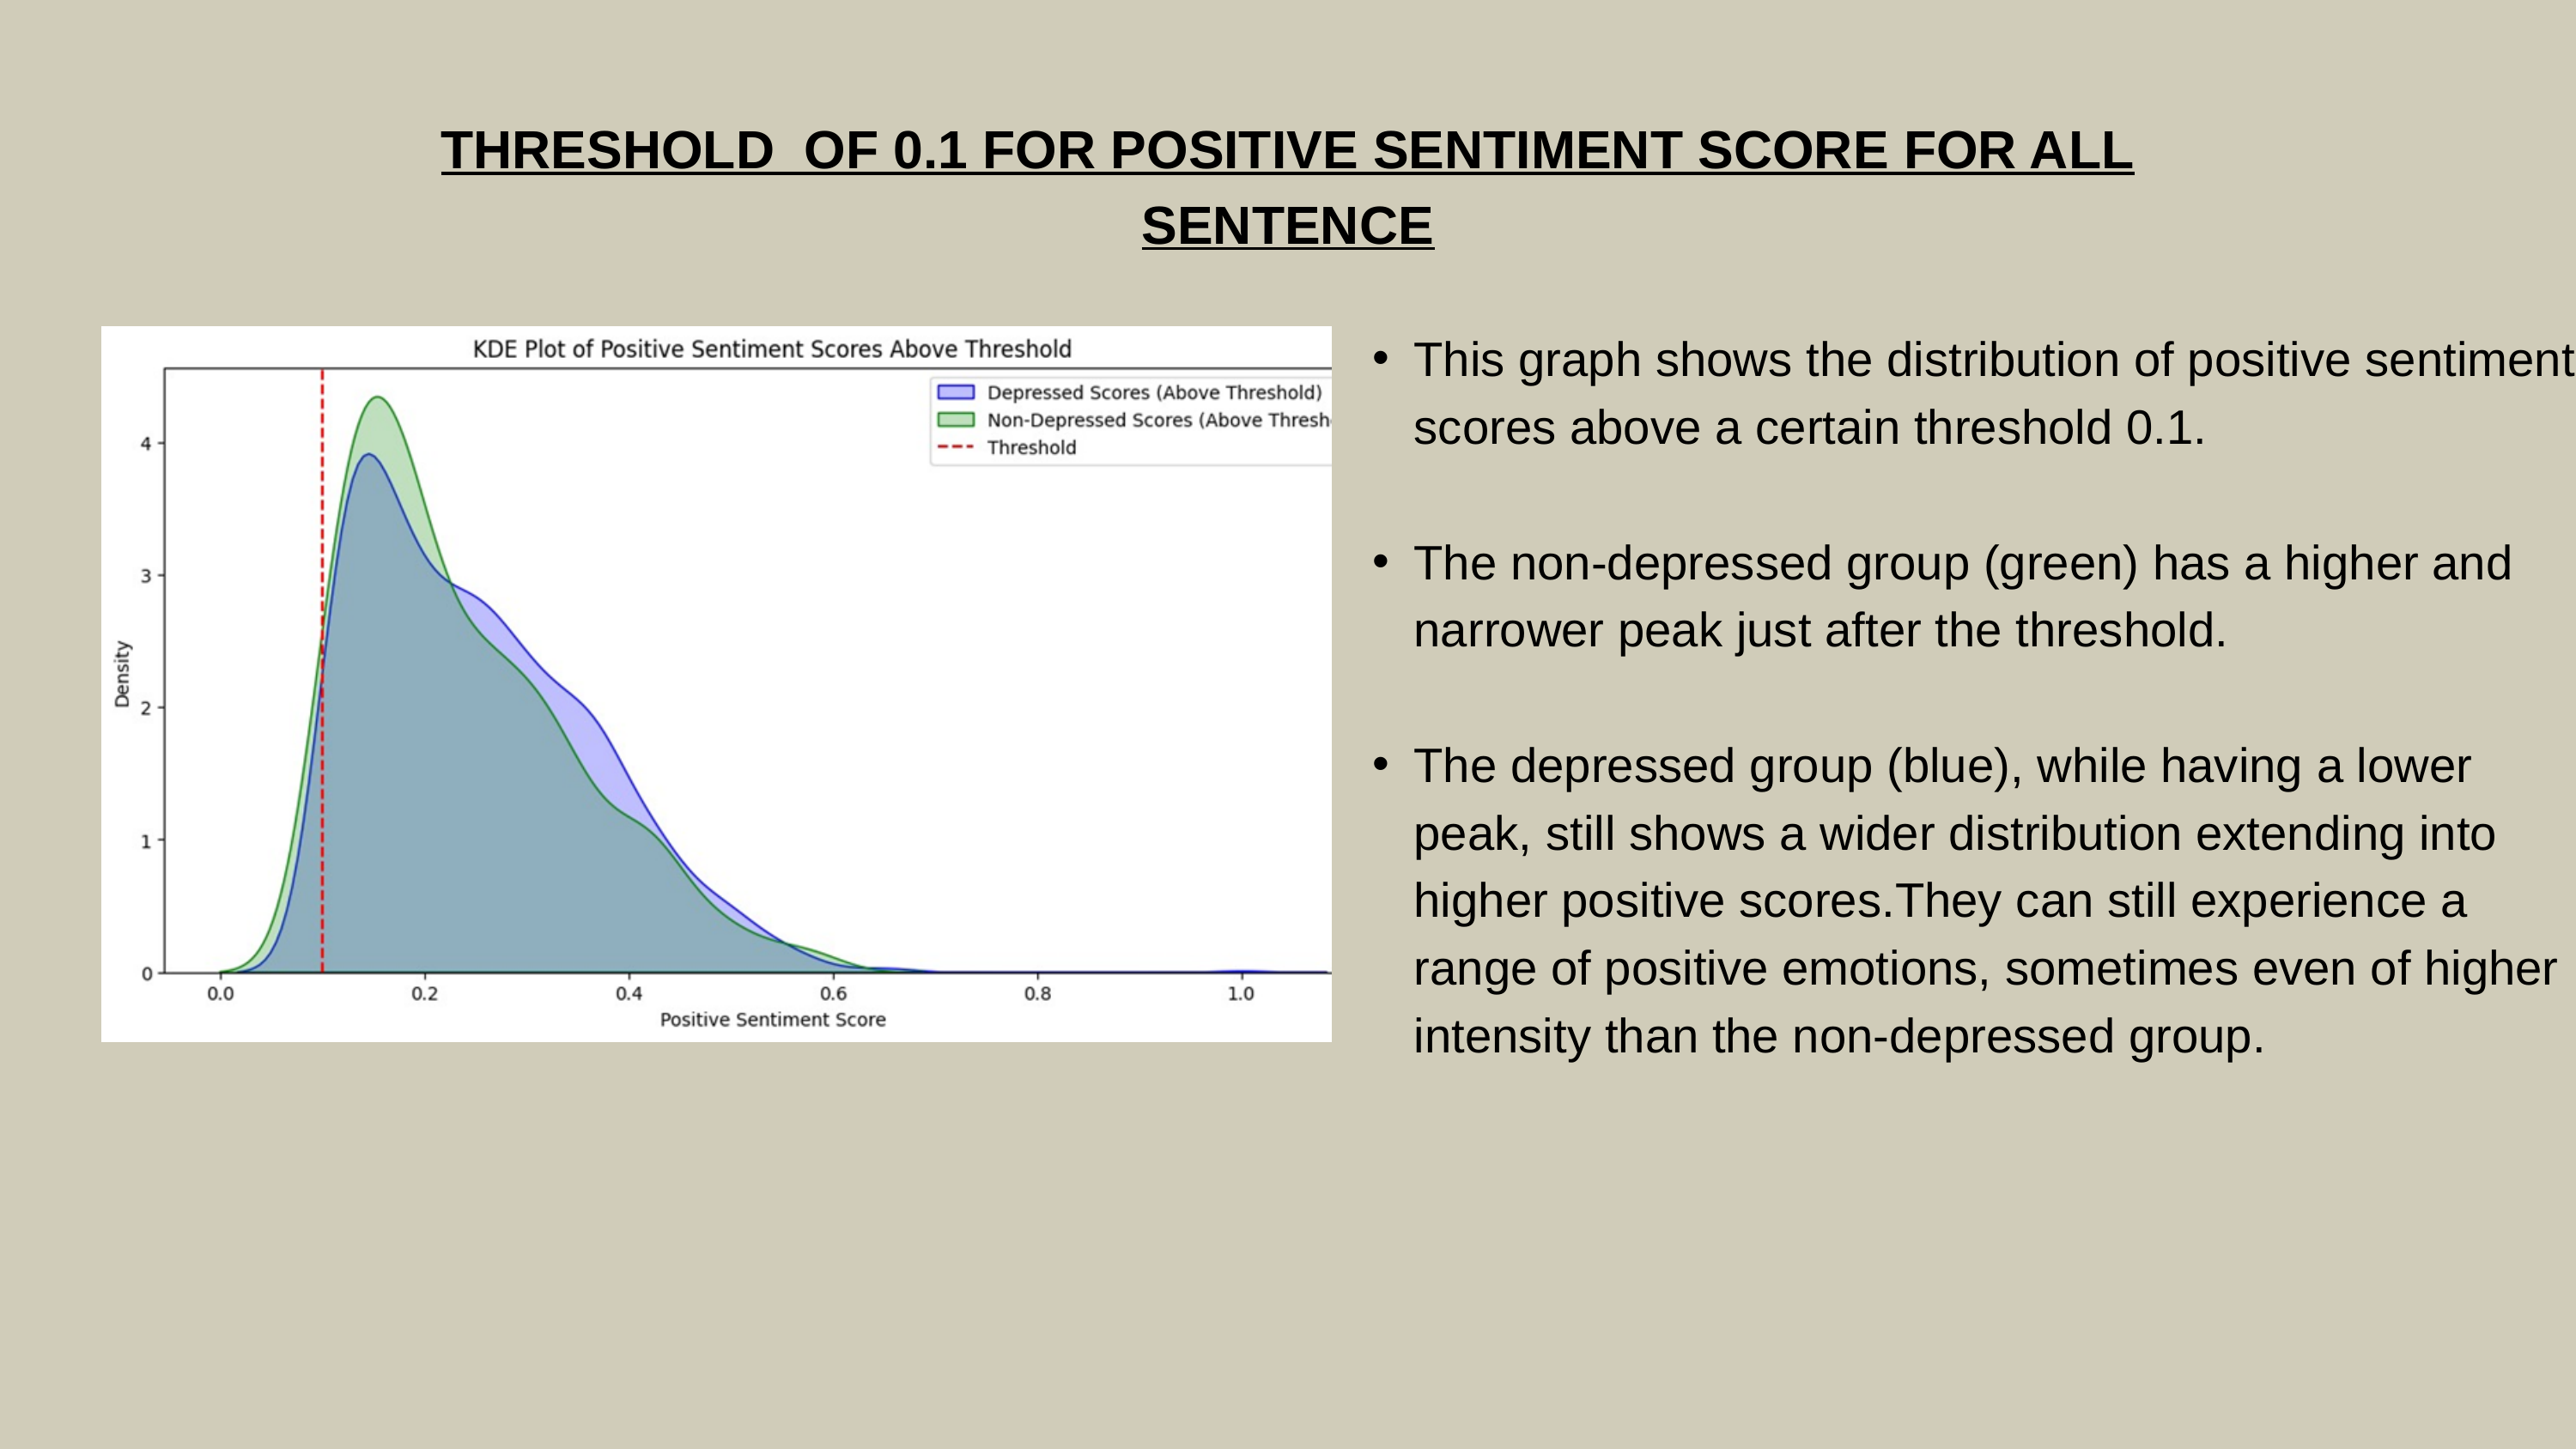

THRESHOLD  OF 0.1 FOR POSITIVE SENTIMENT SCORE FOR ALL SENTENCE
This graph shows the distribution of positive sentiment scores above a certain threshold 0.1.

The non-depressed group (green) has a higher and narrower peak just after the threshold.

The depressed group (blue), while having a lower peak, still shows a wider distribution extending into higher positive scores.They can still experience a range of positive emotions, sometimes even of higher intensity than the non-depressed group.